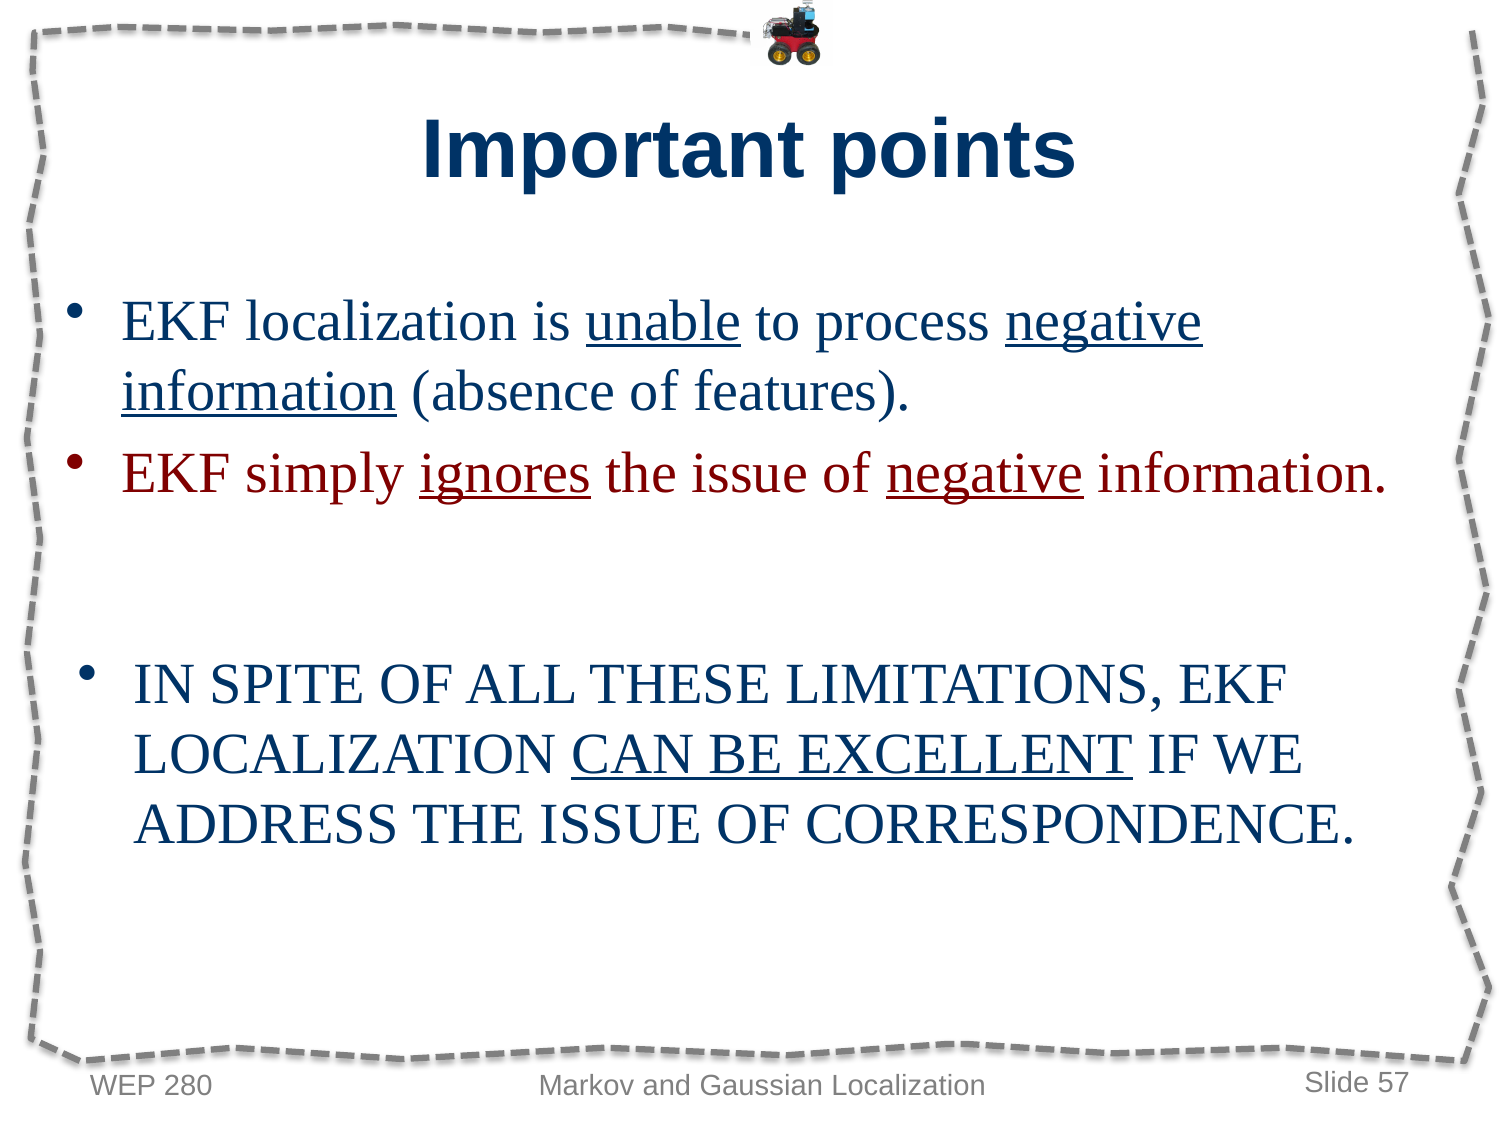

# Important points
EKF localization is unable to process negative information (absence of features).
EKF simply ignores the issue of negative information.
IN SPITE OF ALL THESE LIMITATIONS, EKF LOCALIZATION CAN BE EXCELLENT IF WE ADDRESS THE ISSUE OF CORRESPONDENCE.
WEP 280
Markov and Gaussian Localization
Slide 57